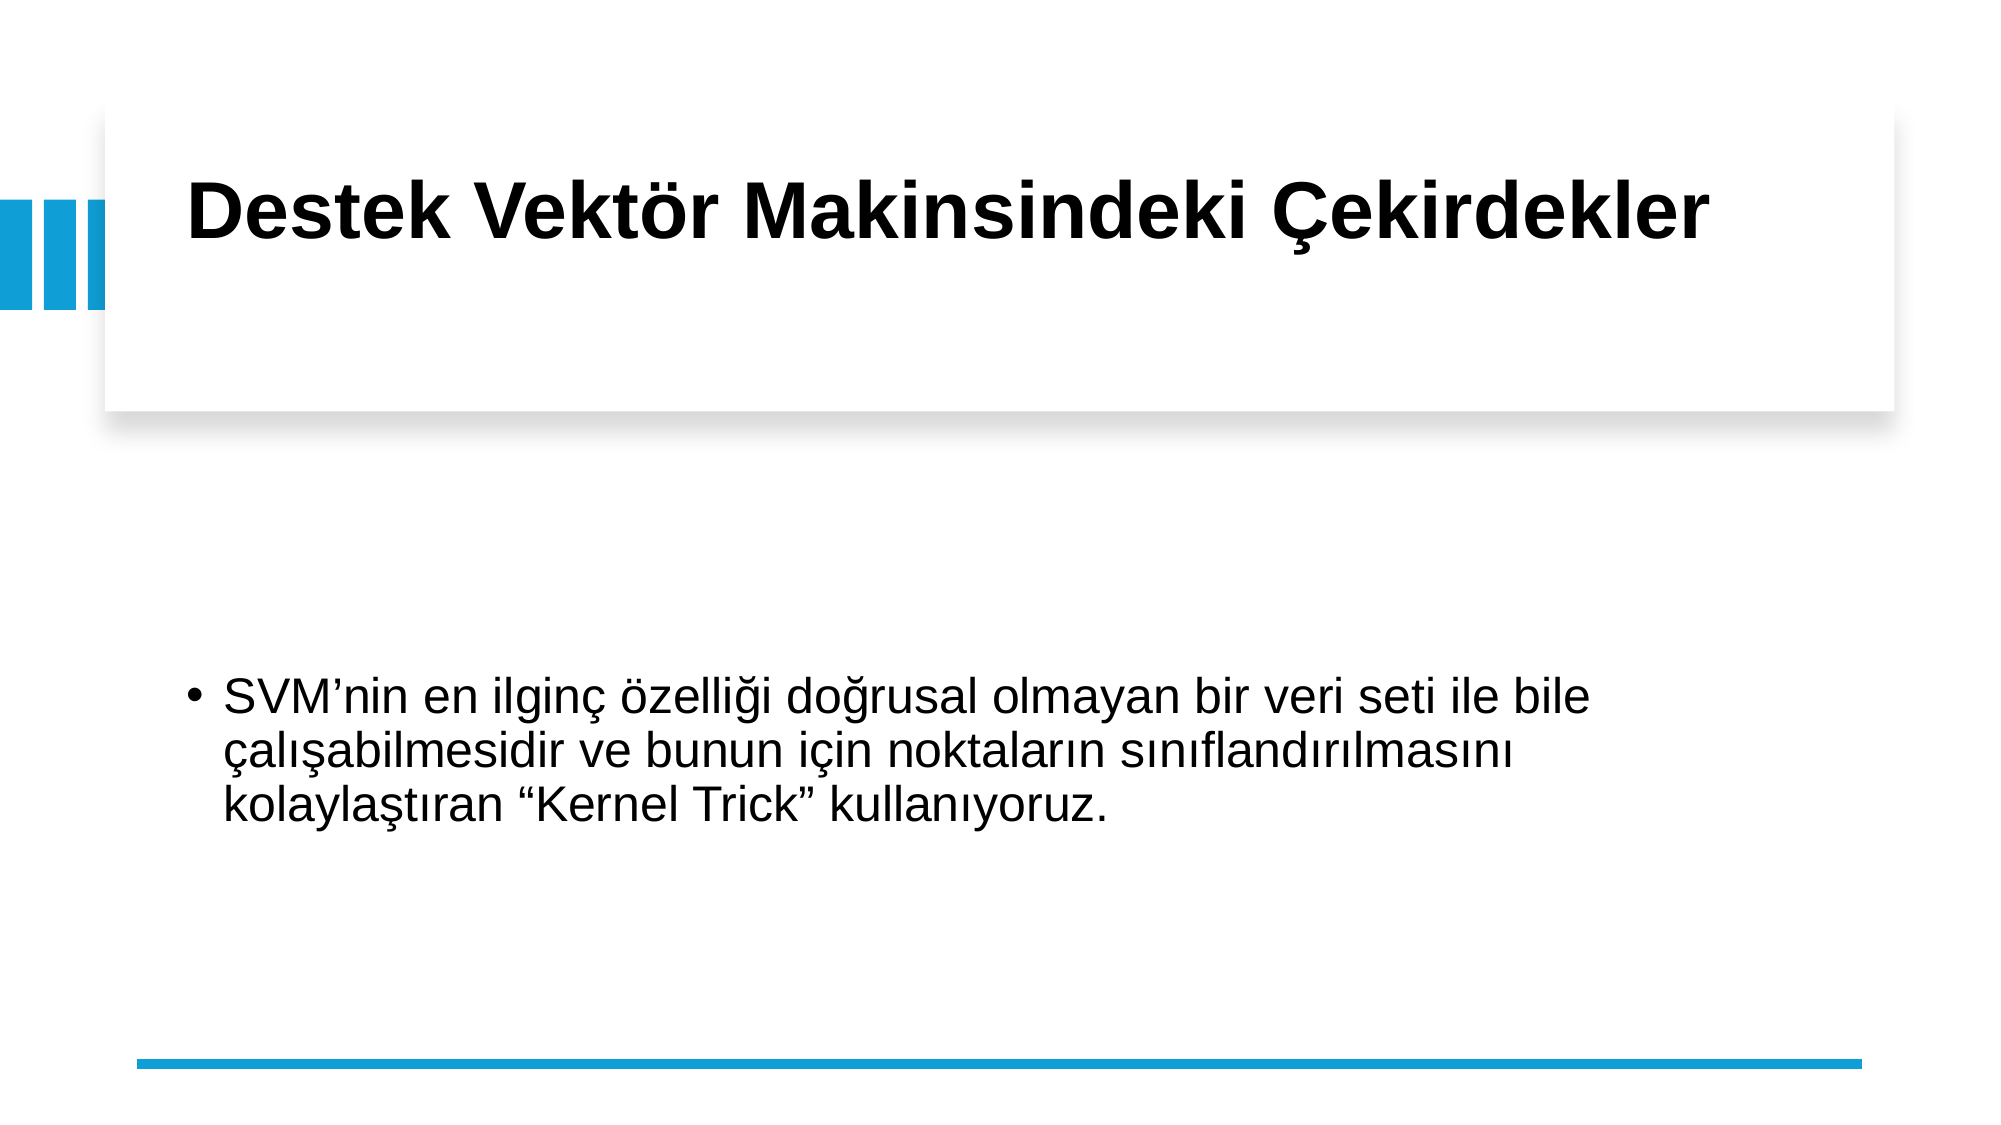

# Destek Vektör Makinsindeki Çekirdekler

SVM’nin en ilginç özelliği doğrusal olmayan bir veri seti ile bile çalışabilmesidir ve bunun için noktaların sınıflandırılmasını kolaylaştıran “Kernel Trick” kullanıyoruz.